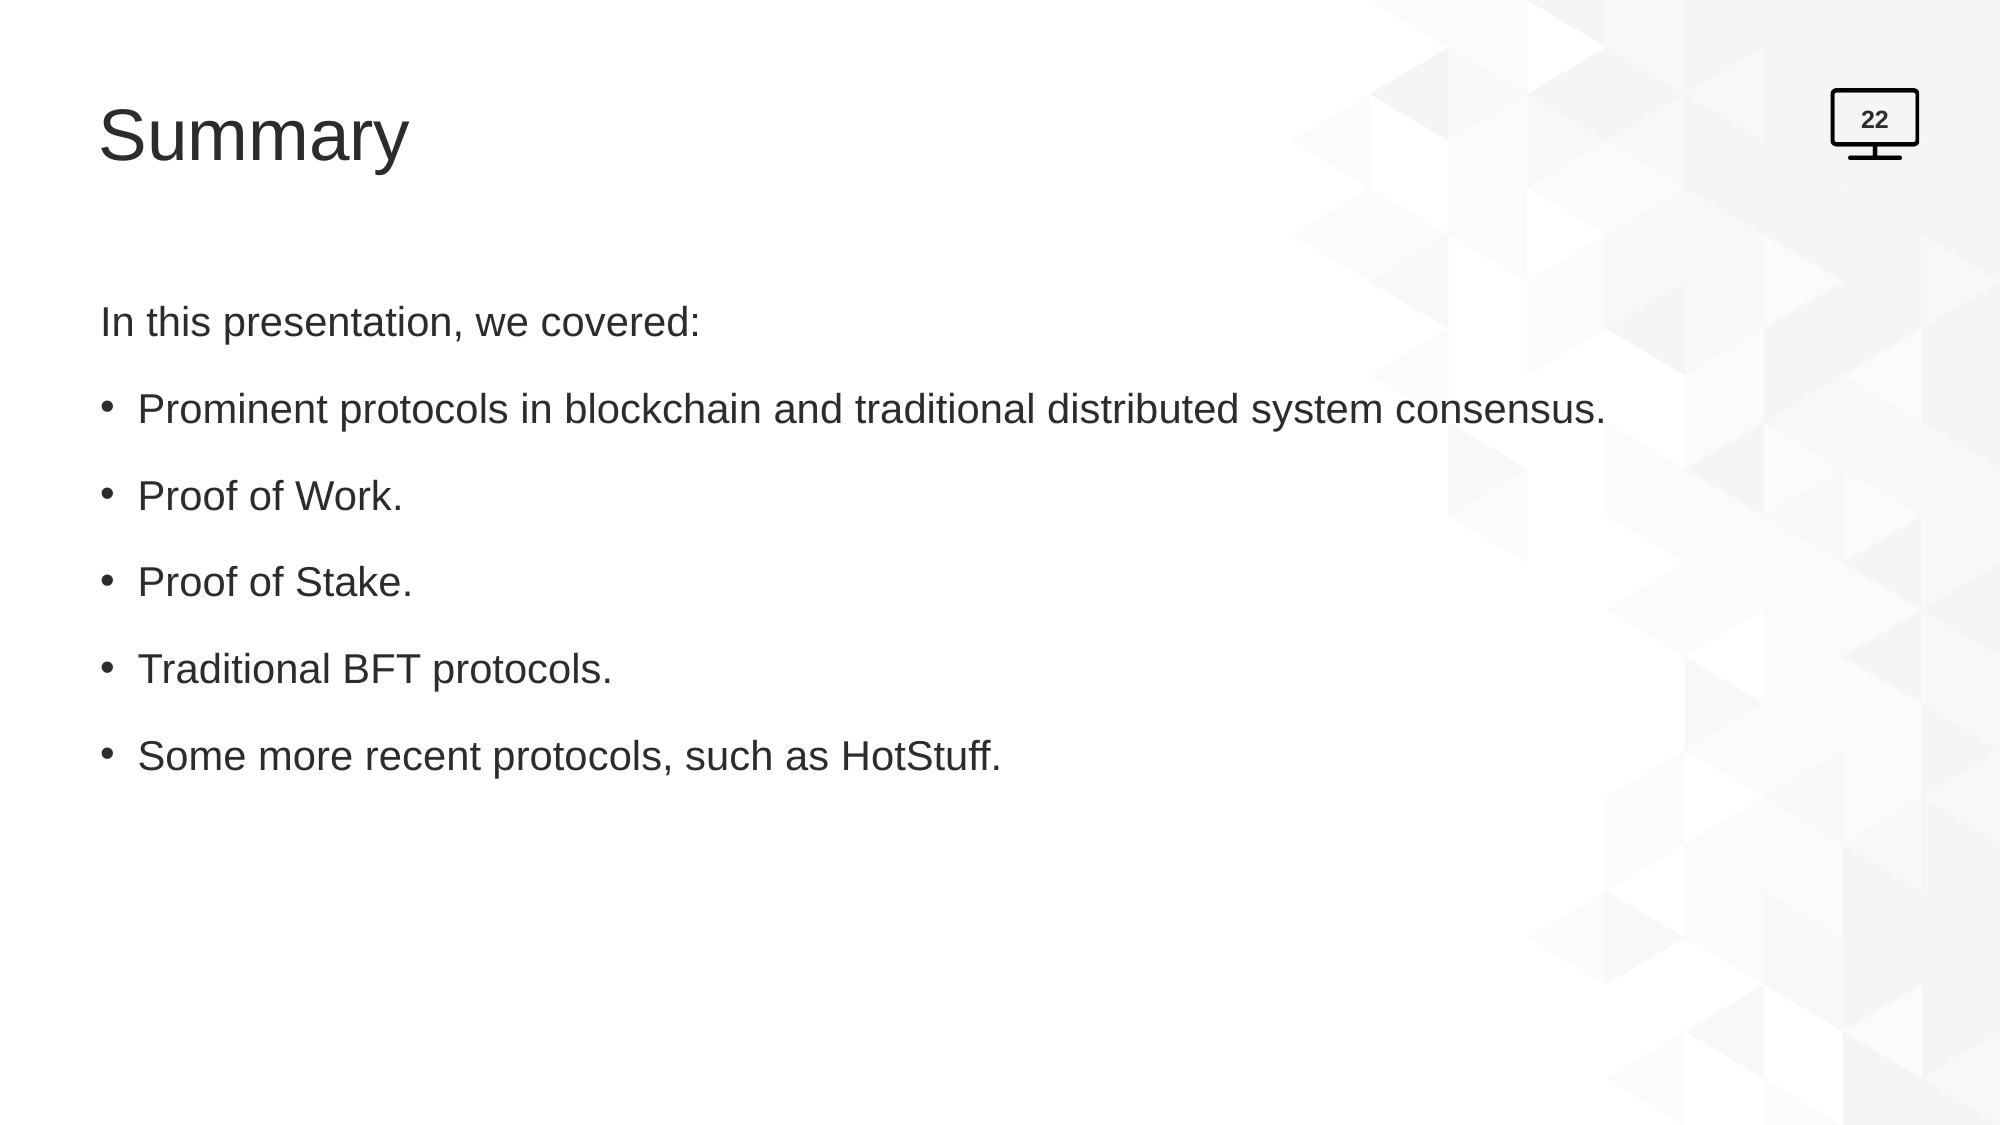

# Summary
22
In this presentation, we covered:
Prominent protocols in blockchain and traditional distributed system consensus.
Proof of Work.
Proof of Stake.
Traditional BFT protocols.
Some more recent protocols, such as HotStuff.